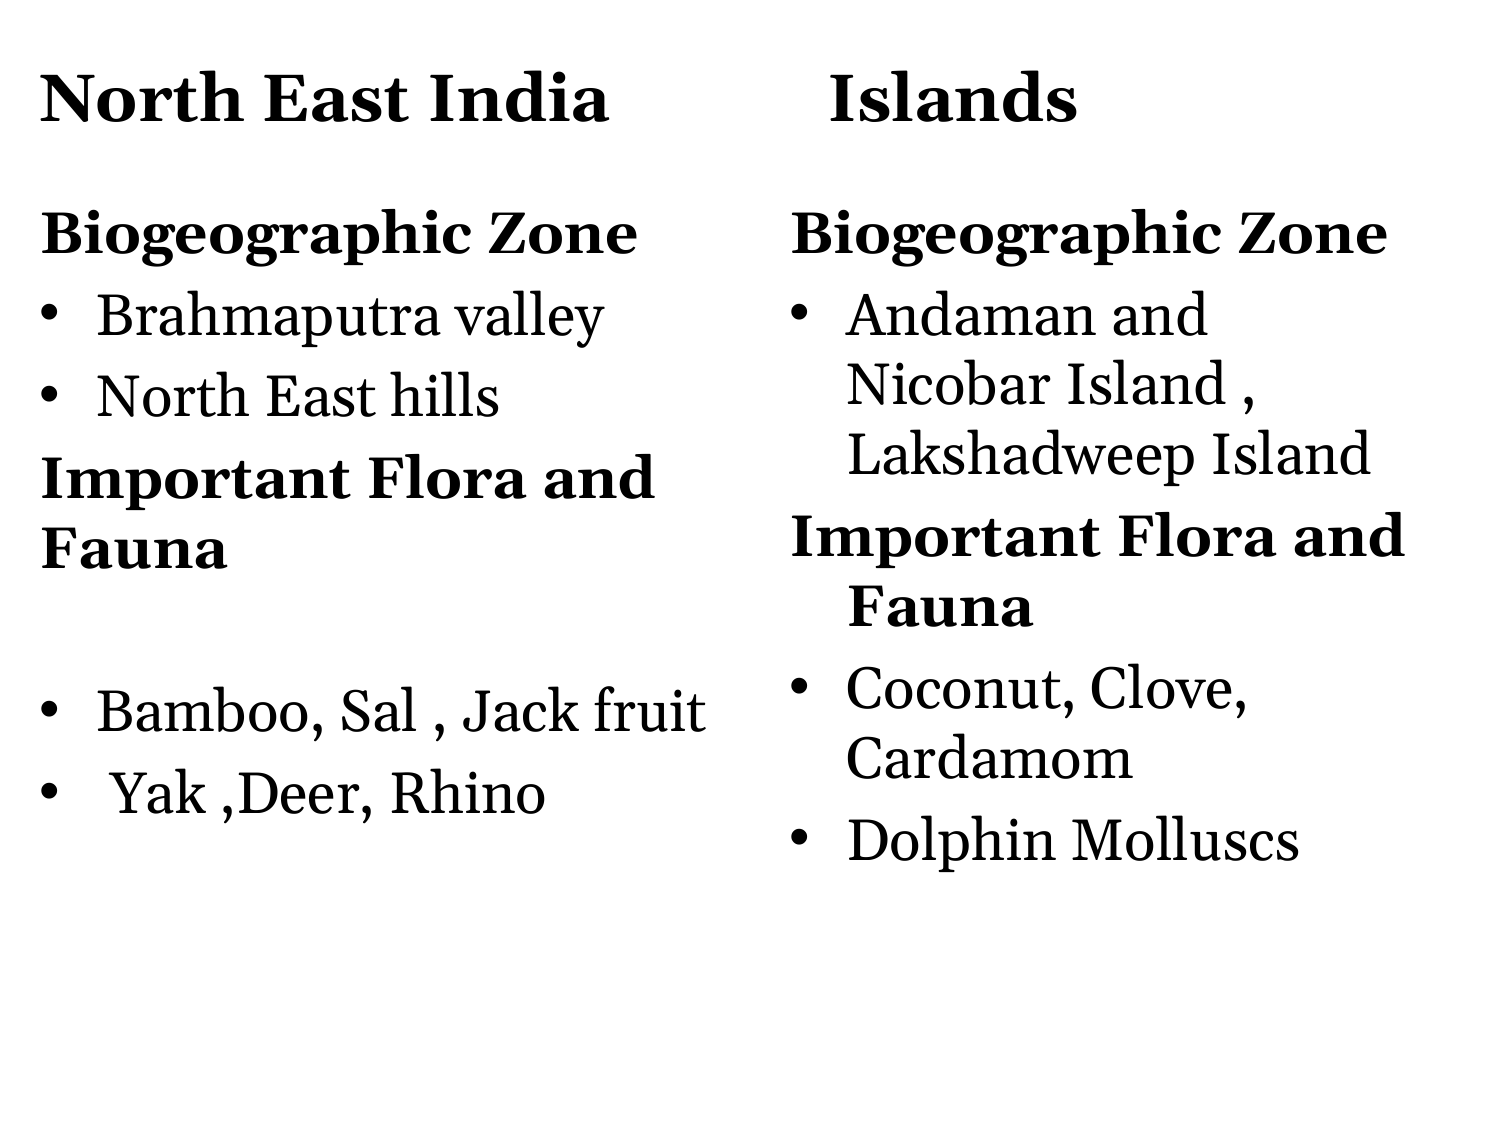

North East India
Islands
Biogeographic Zone
Brahmaputra valley
North East hills
Important Flora and Fauna

Bamboo, Sal , Jack fruit
 Yak ,Deer, Rhino
Biogeographic Zone
Andaman and Nicobar Island , Lakshadweep Island
Important Flora and Fauna
Coconut, Clove, Cardamom
Dolphin Molluscs